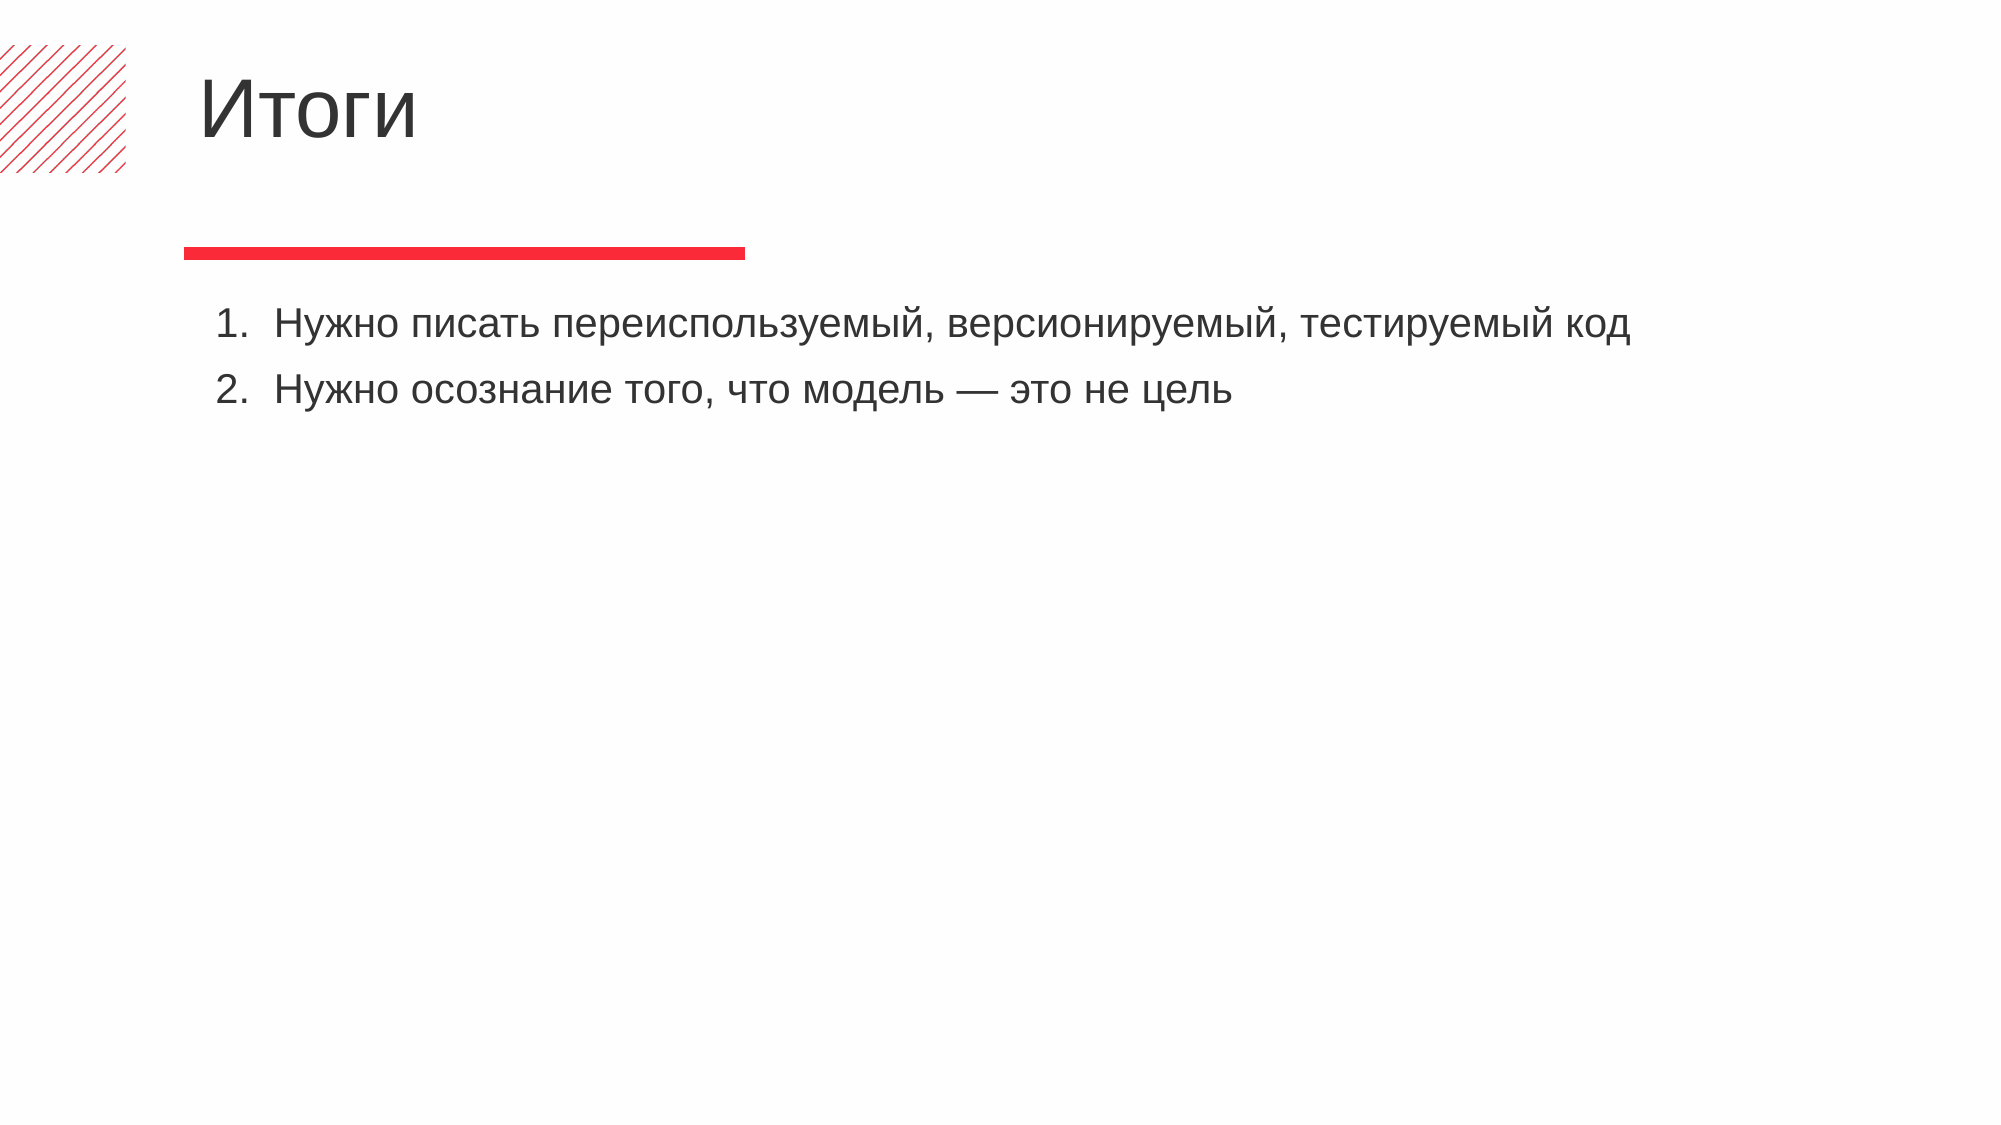

Итоги
Нужно писать переиспользуемый, версионируемый, тестируемый код
Нужно осознание того, что модель — это не цель